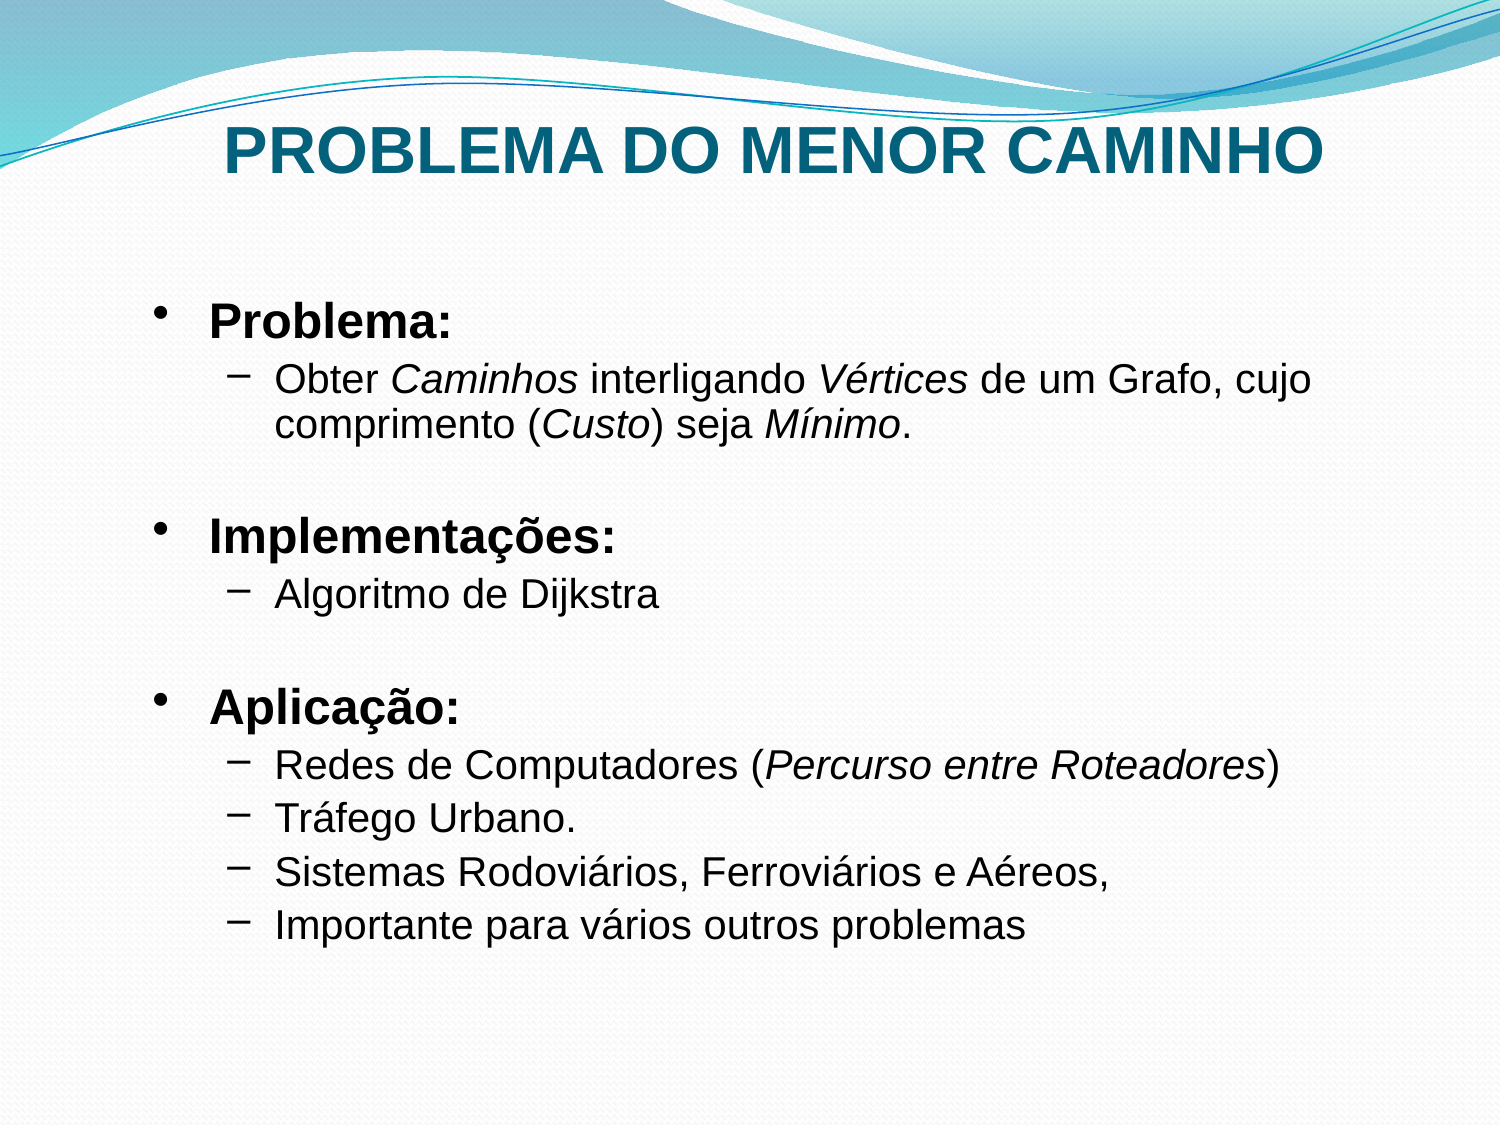

PROBLEMA DO MENOR CAMINHO
Problema:
Obter Caminhos interligando Vértices de um Grafo, cujo comprimento (Custo) seja Mínimo.

Implementações:
Algoritmo de Dijkstra

Aplicação:
Redes de Computadores (Percurso entre Roteadores)
Tráfego Urbano.
Sistemas Rodoviários, Ferroviários e Aéreos,
Importante para vários outros problemas